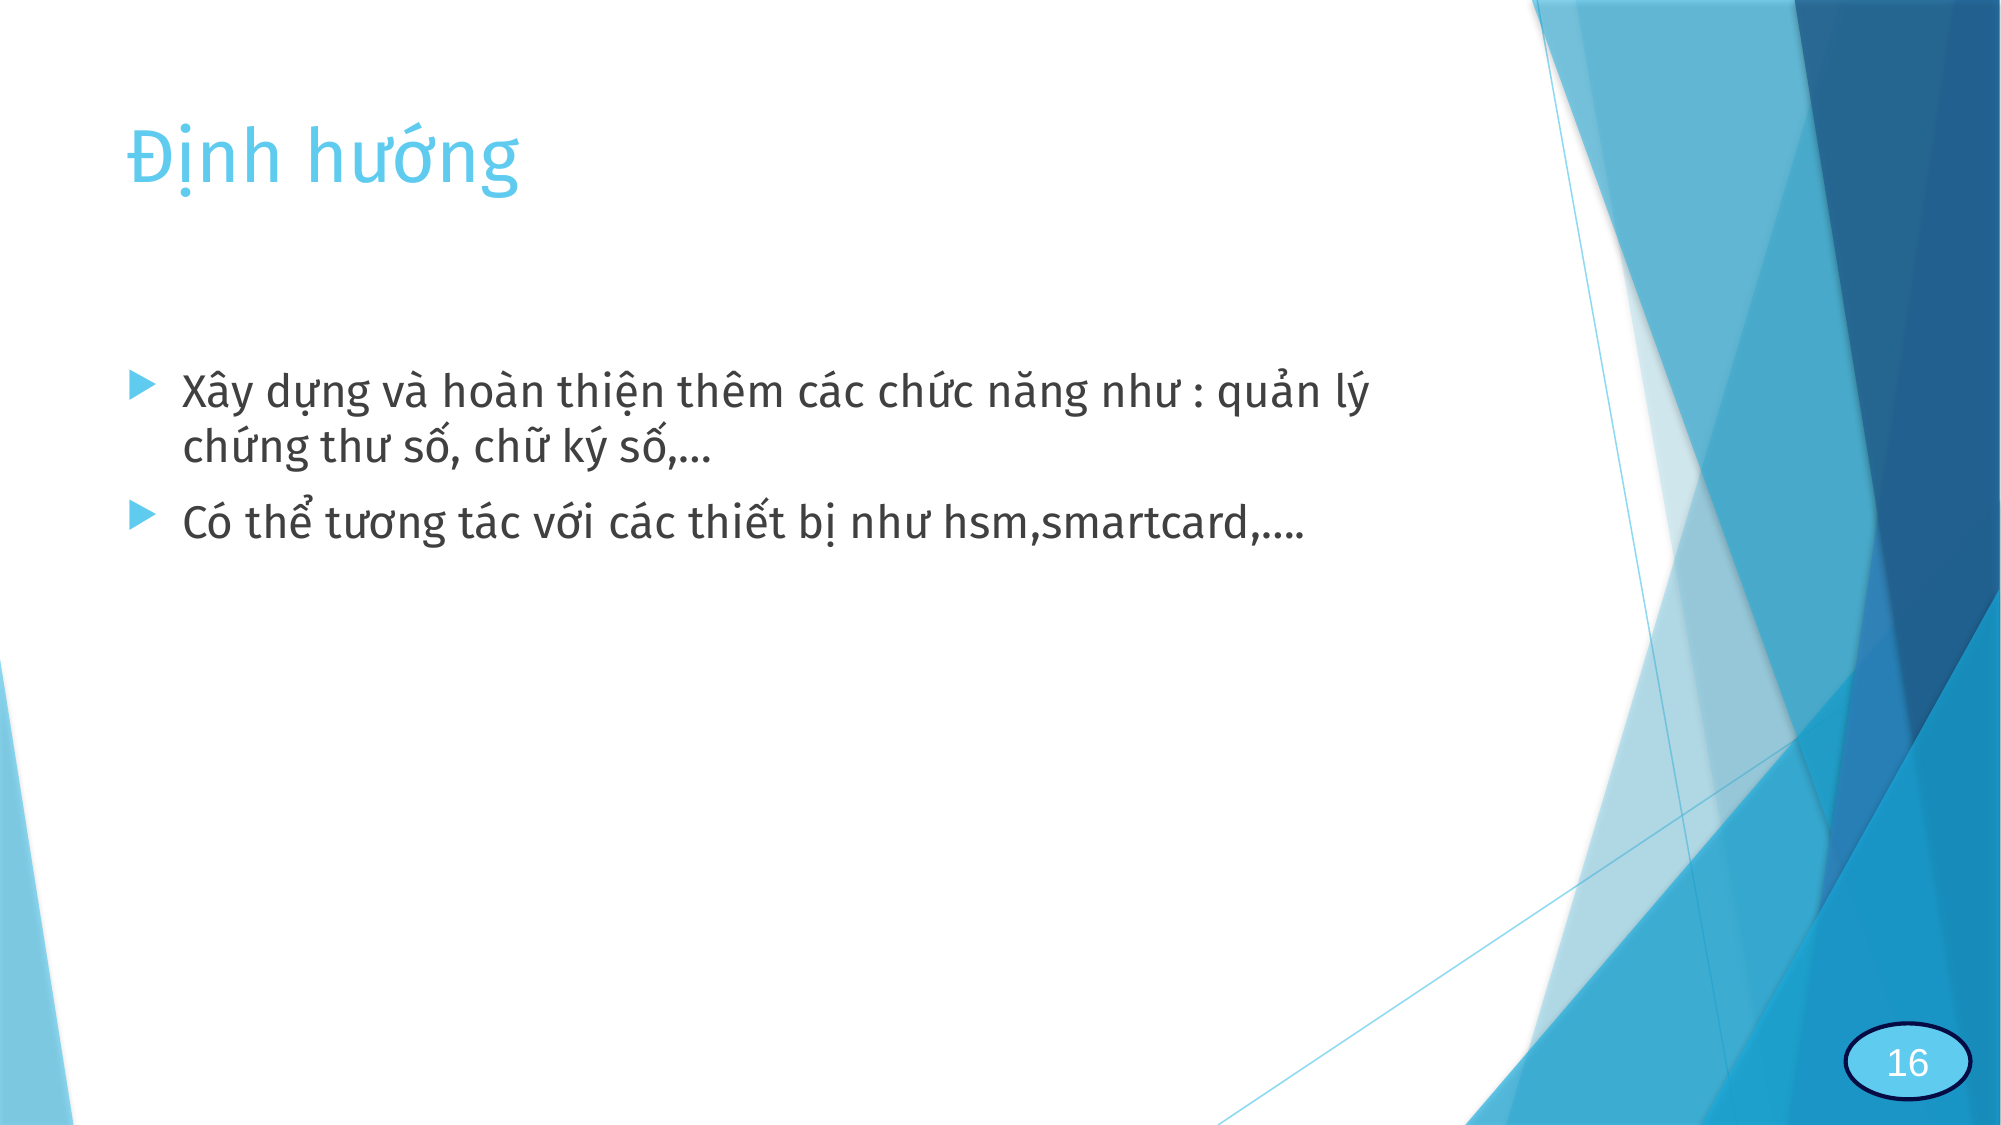

# Định hướng
Xây dựng và hoàn thiện thêm các chức năng như : quản lý chứng thư số, chữ ký số,…
Có thể tương tác với các thiết bị như hsm,smartcard,….
16